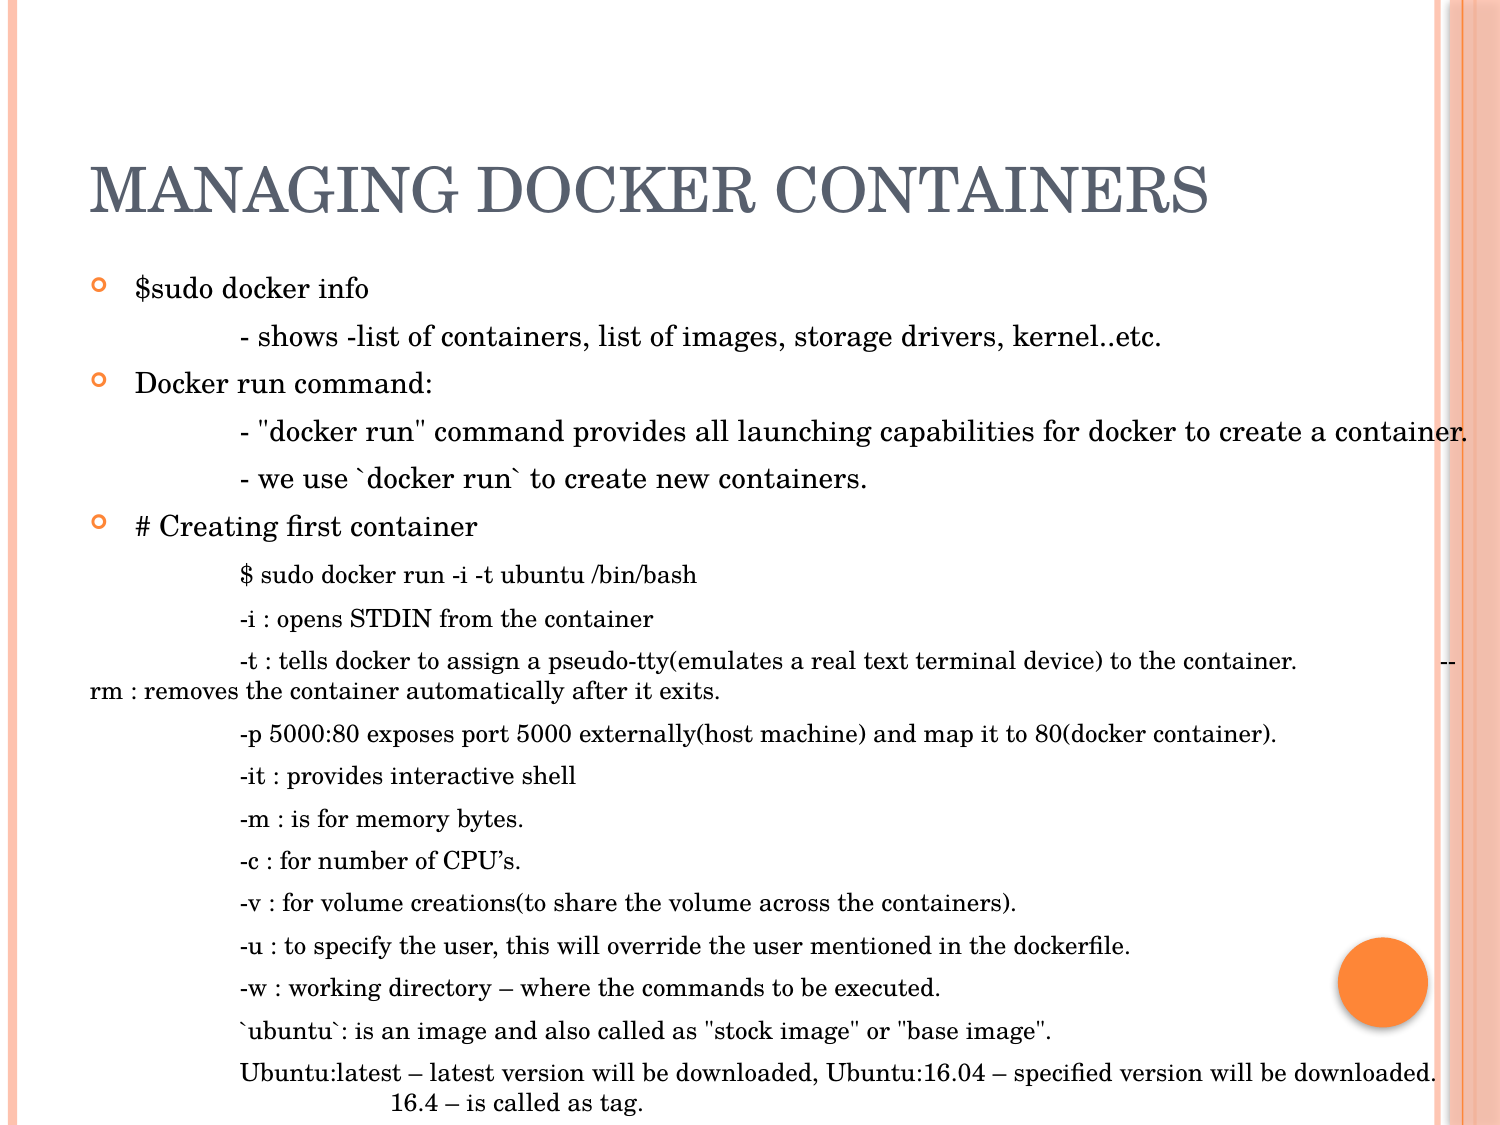

# Managing Docker containers
$sudo docker info
	- shows -list of containers, list of images, storage drivers, kernel..etc.
Docker run command:
	- "docker run" command provides all launching capabilities for docker to create a container.
	- we use `docker run` to create new containers.
# Creating first container
	$ sudo docker run -i -t ubuntu /bin/bash
	-i : opens STDIN from the container
	-t : tells docker to assign a pseudo-tty(emulates a real text terminal device) to the container. 	--rm : removes the container automatically after it exits.
	-p 5000:80 exposes port 5000 externally(host machine) and map it to 80(docker container).
	-it : provides interactive shell
	-m : is for memory bytes.
	-c : for number of CPU’s.
	-v : for volume creations(to share the volume across the containers).
	-u : to specify the user, this will override the user mentioned in the dockerfile.
	-w : working directory – where the commands to be executed.
	`ubuntu`: is an image and also called as "stock image" or "base image".
	Ubuntu:latest – latest version will be downloaded, Ubuntu:16.04 – specified version will be downloaded. 		16.4 – is called as tag.
	/bin/bash: which shell need to be installed in the terminal